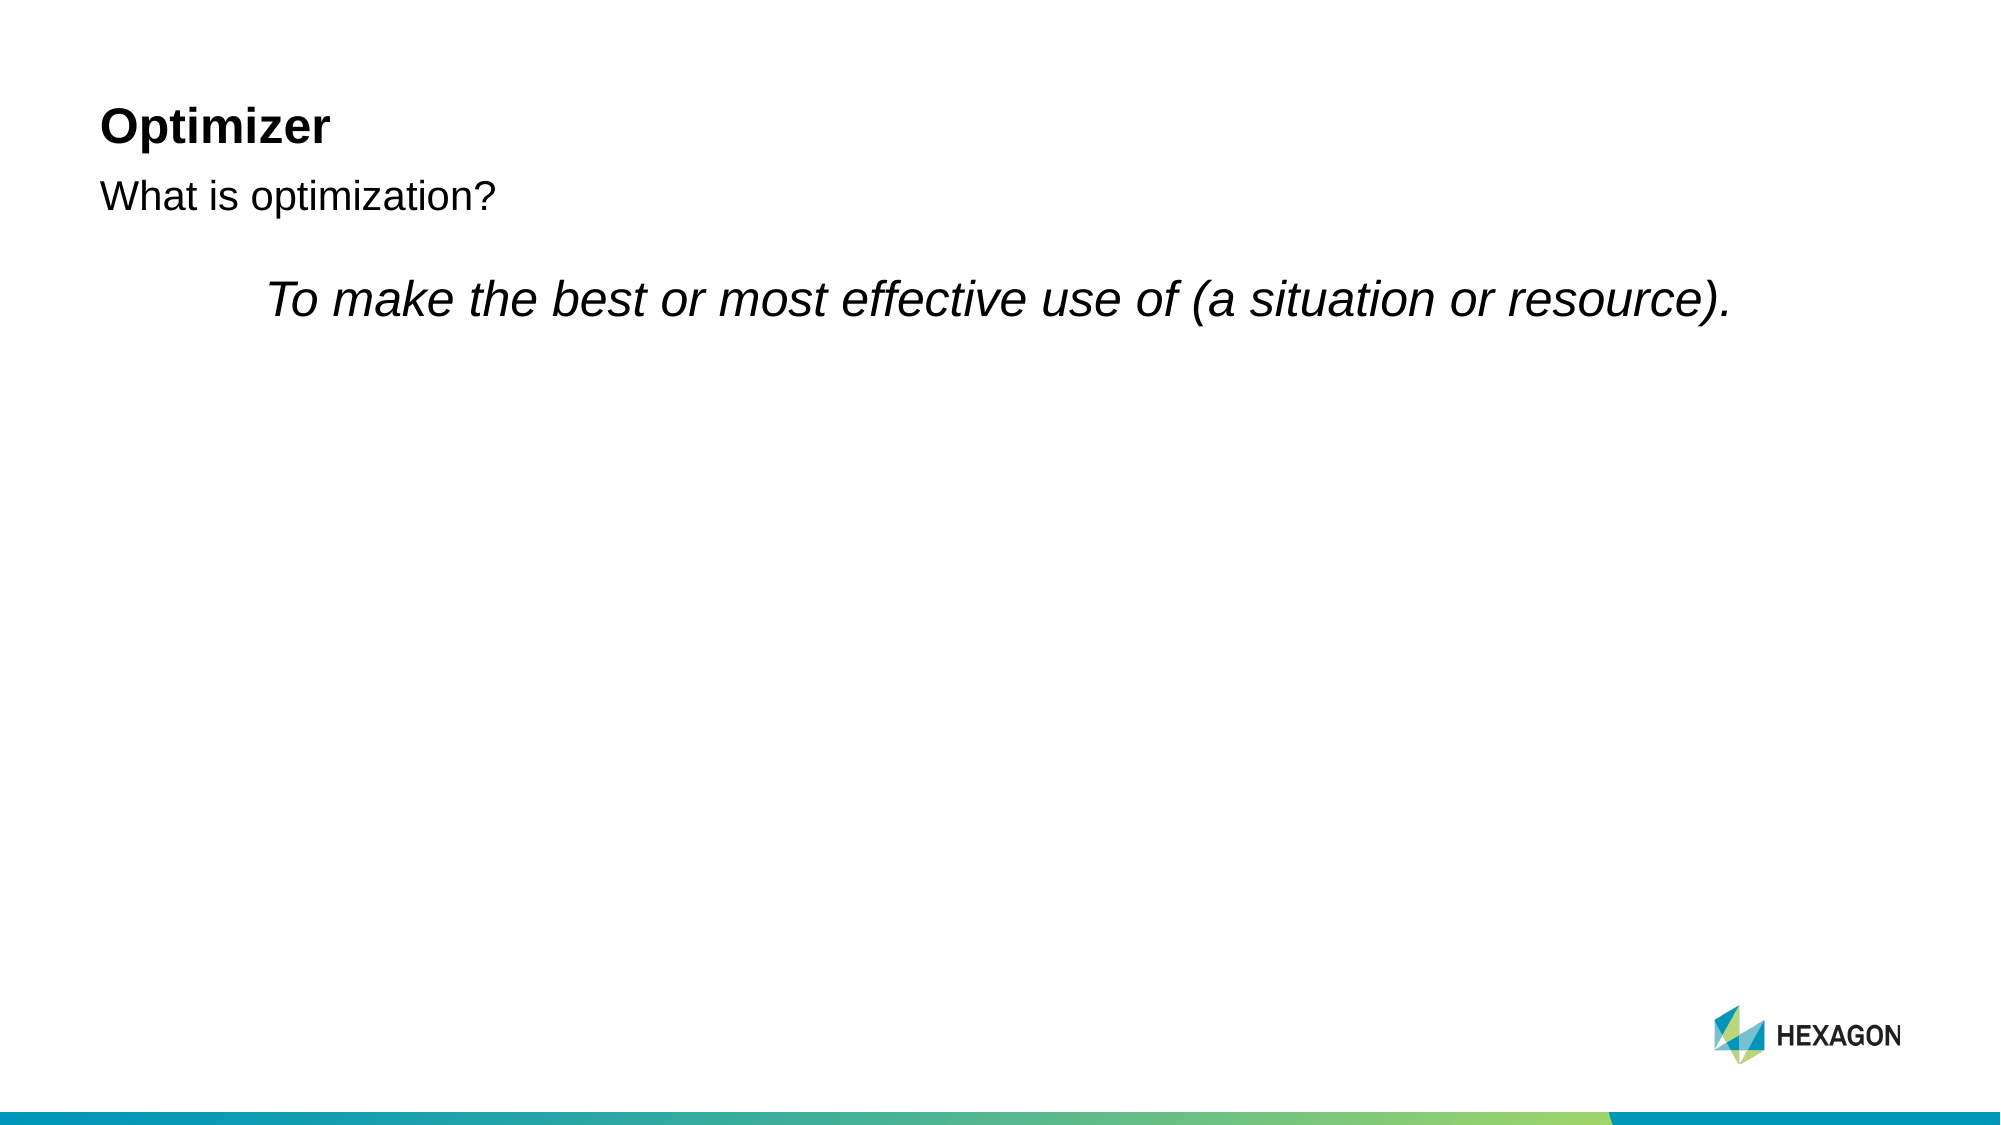

# Optimizer
What is optimization?
To make the best or most effective use of (a situation or resource).